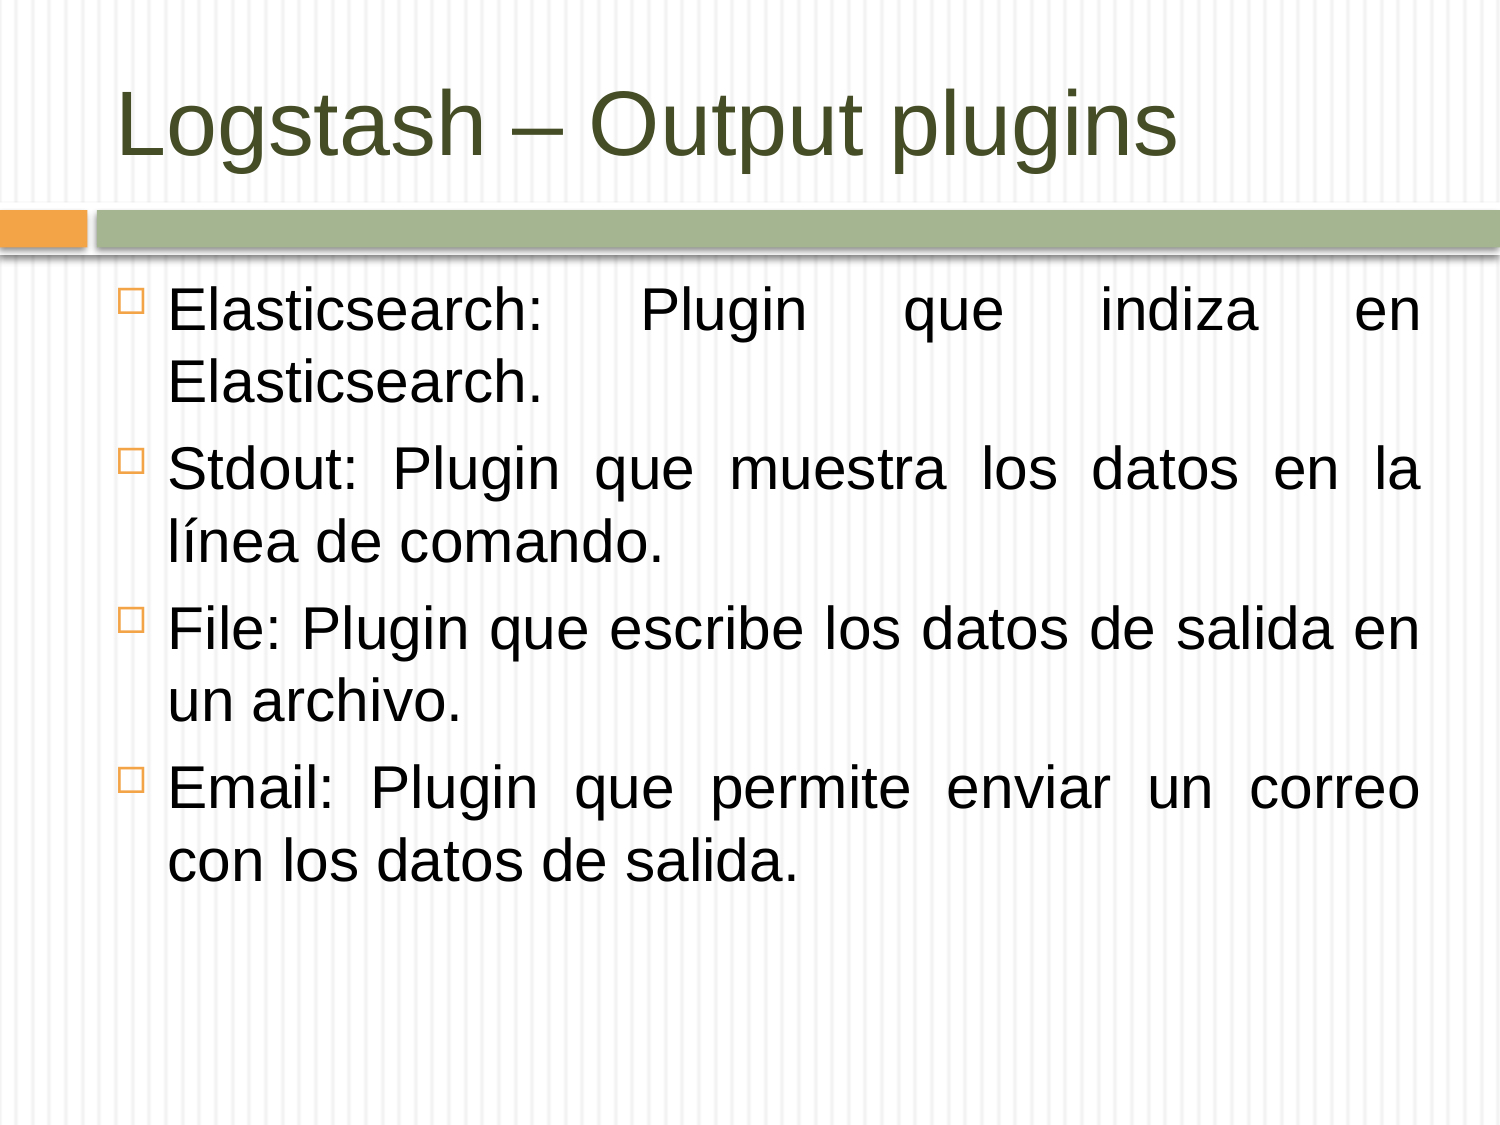

# Logstash – Output plugins
Elasticsearch: Plugin que indiza en Elasticsearch.
Stdout: Plugin que muestra los datos en la línea de comando.
File: Plugin que escribe los datos de salida en un archivo.
Email: Plugin que permite enviar un correo con los datos de salida.